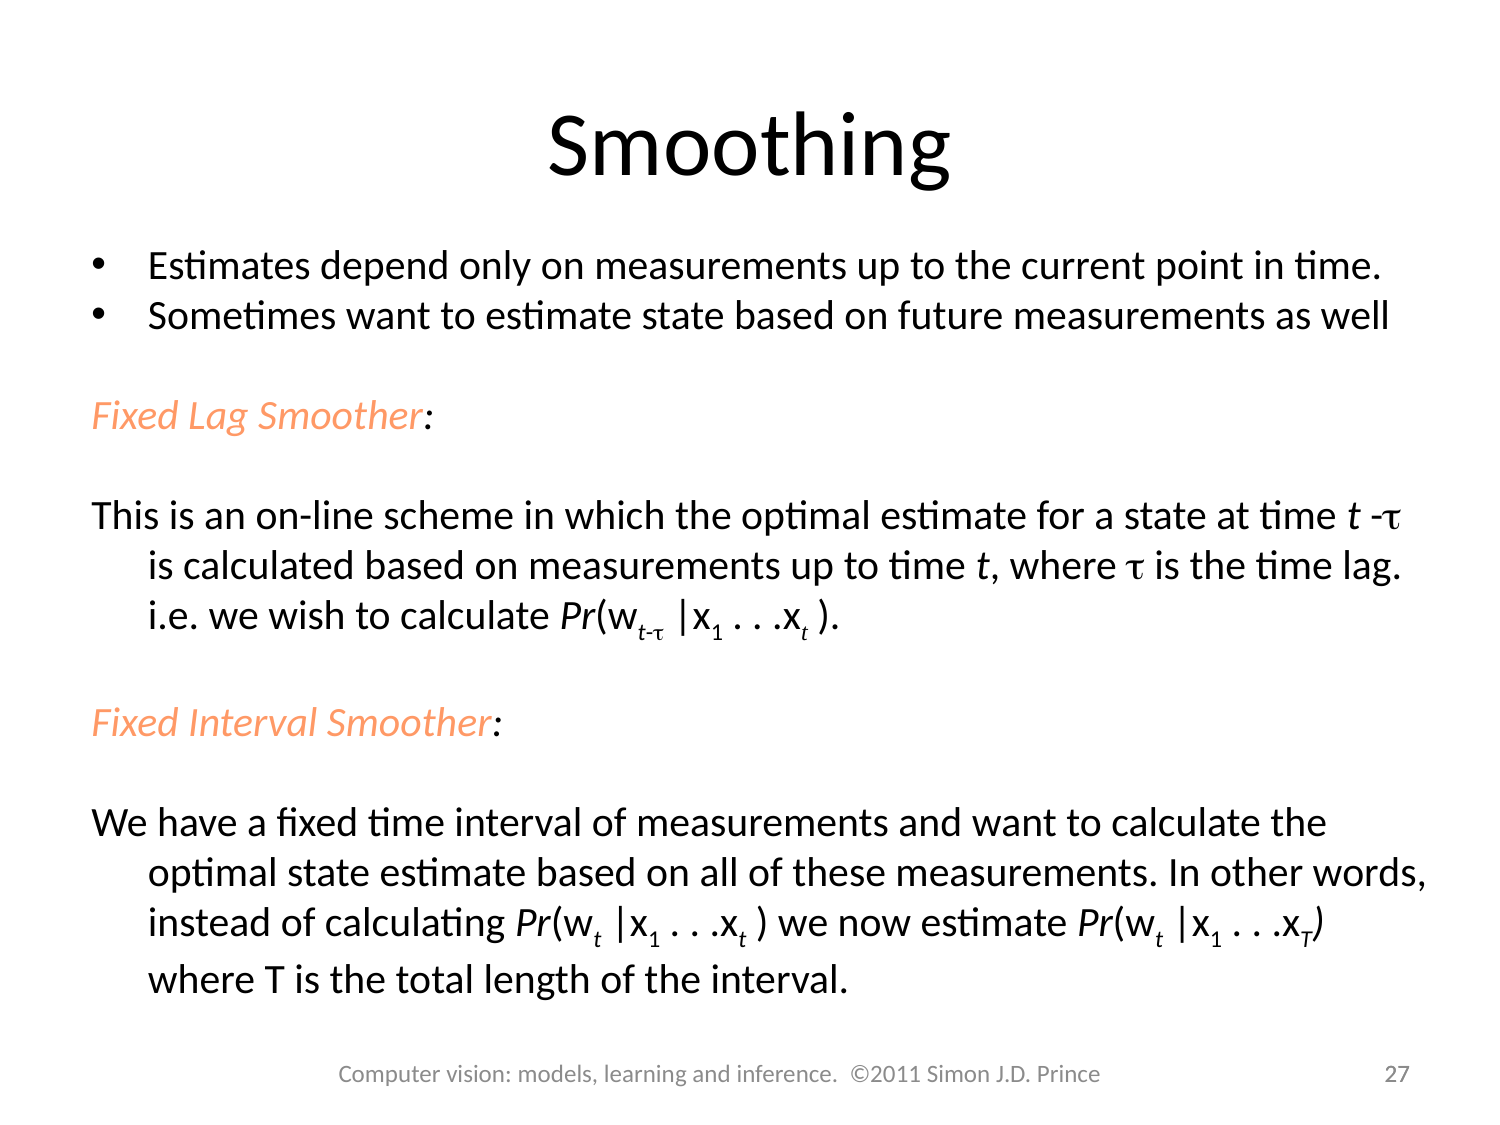

# Smoothing
Estimates depend only on measurements up to the current point in time.
Sometimes want to estimate state based on future measurements as well

Fixed Lag Smoother:

This is an on-line scheme in which the optimal estimate for a state at time t -τ is calculated based on measurements up to time t, where τ is the time lag. i.e. we wish to calculate Pr(wt-τ |x1 . . .xt ).

Fixed Interval Smoother:

We have a fixed time interval of measurements and want to calculate the optimal state estimate based on all of these measurements. In other words, instead of calculating Pr(wt |x1 . . .xt ) we now estimate Pr(wt |x1 . . .xT) where T is the total length of the interval.
Computer vision: models, learning and inference.  ©2011 Simon J.D. Prince
27
27